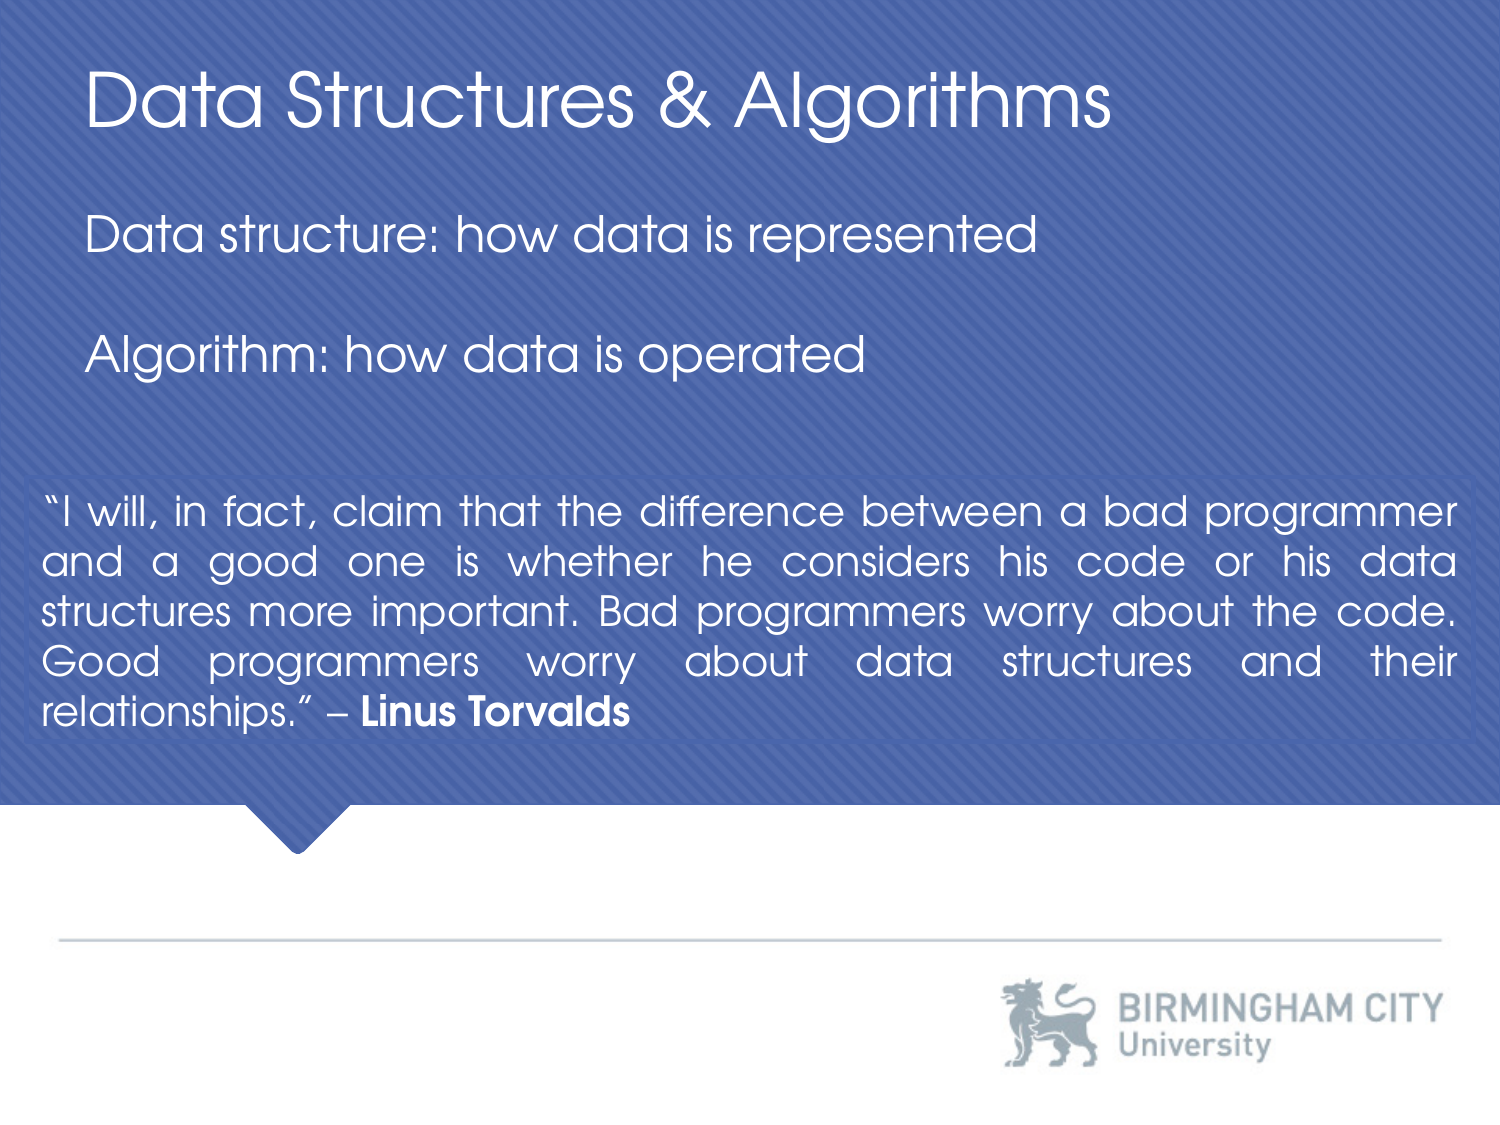

Data Structures & Algorithms

Data structure: how data is represented
Algorithm: how data is operated

“I will, in fact, claim that the difference between a bad programmer and a good one is whether he considers his code or his data structures more important. Bad programmers worry about the code. Good programmers worry about data structures and their relationships.” – Linus Torvalds